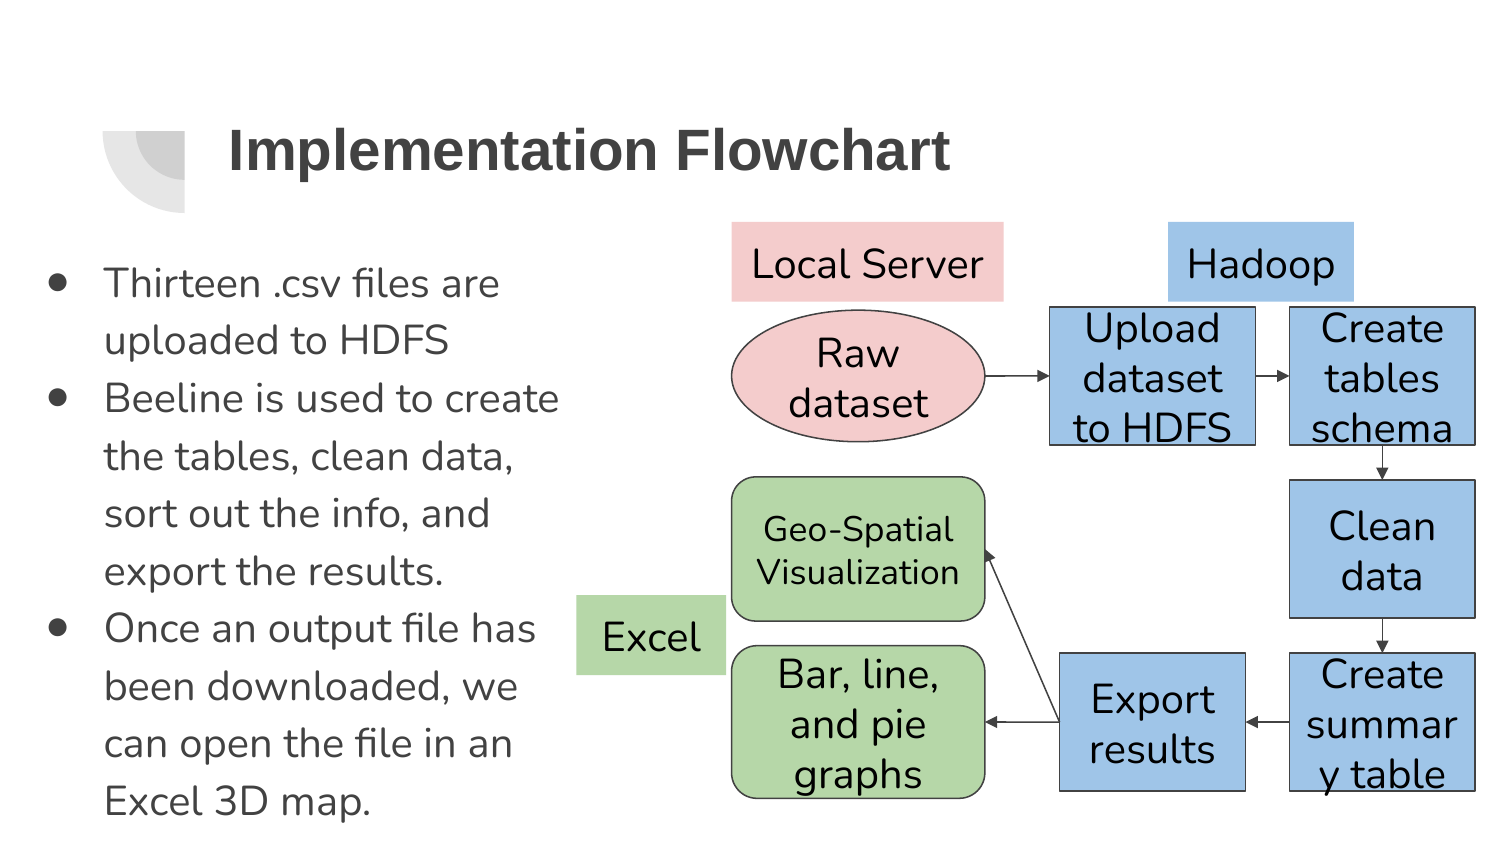

# Implementation Flowchart
Local Server
Hadoop
Thirteen .csv files are uploaded to HDFS
Beeline is used to create the tables, clean data, sort out the info, and export the results.
Once an output file has been downloaded, we can open the file in an Excel 3D map.
Upload dataset to HDFS
Create tables schema
Raw dataset
Geo-Spatial Visualization
Clean data
Excel
Bar, line, and pie graphs
Export results
Create summary table